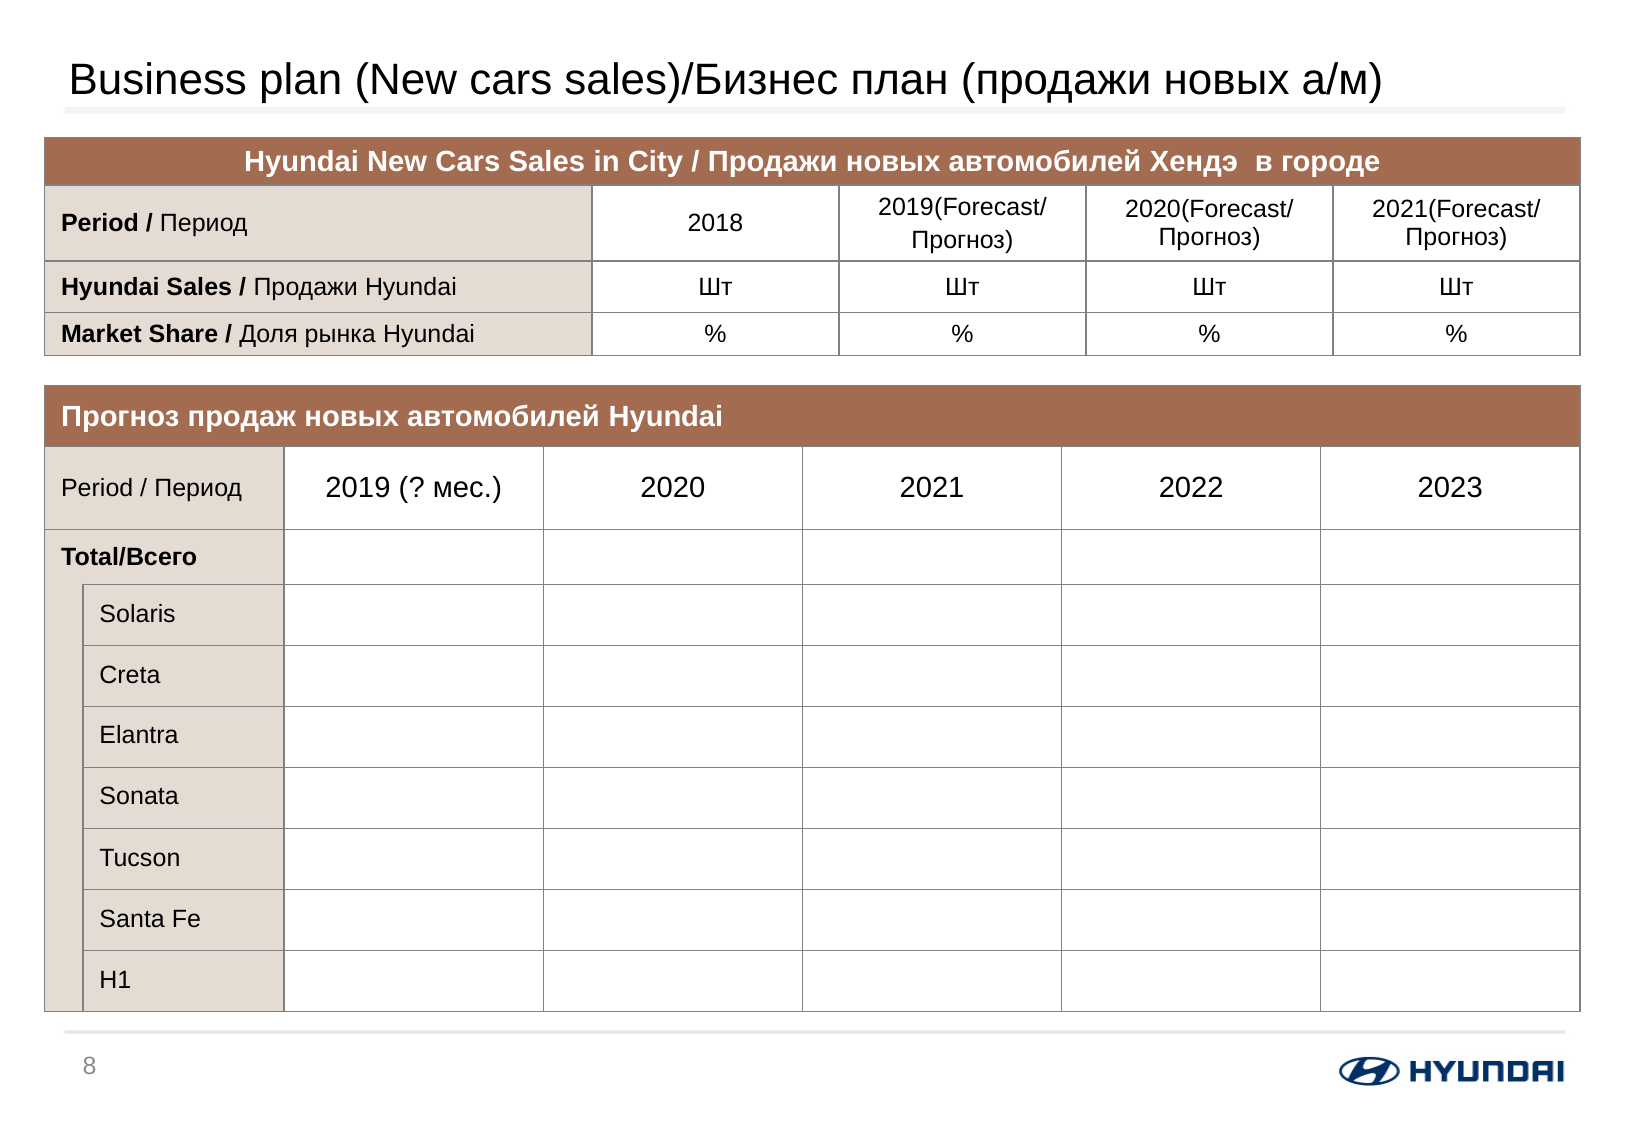

# Business plan (New cars sales)/Бизнес план (продажи новых а/м)
| Hyundai New Cars Sales in City / Продажи новых автомобилей Хендэ в городе |  |  |  |  |
| --- | --- | --- | --- | --- |
| Period / Период | 2018 | 2019(Forecast/ Прогноз) | 2020(Forecast/Прогноз) | 2021(Forecast/Прогноз) |
| Hyundai Sales / Продажи Hyundai | Шт | Шт | Шт | Шт |
| Market Share / Доля рынка Hyundai | % | % | % | % |
| Прогноз продаж новых автомобилей Hyundai |  |  |  |  |  |  |
| --- | --- | --- | --- | --- | --- | --- |
| Period / Период |  | 2019 (? мес.) | 2020 | 2021 | 2022 | 2023 |
| Total/Всего |  |  |  |  |  |  |
|  | Solaris |  |  |  |  |  |
|  | Creta |  |  |  |  |  |
|  | Elantra |  |  |  |  |  |
|  | Sonata |  |  |  |  |  |
|  | Tucson |  |  |  |  |  |
|  | Santa Fe |  |  |  |  |  |
|  | H1 |  |  |  |  |  |
8